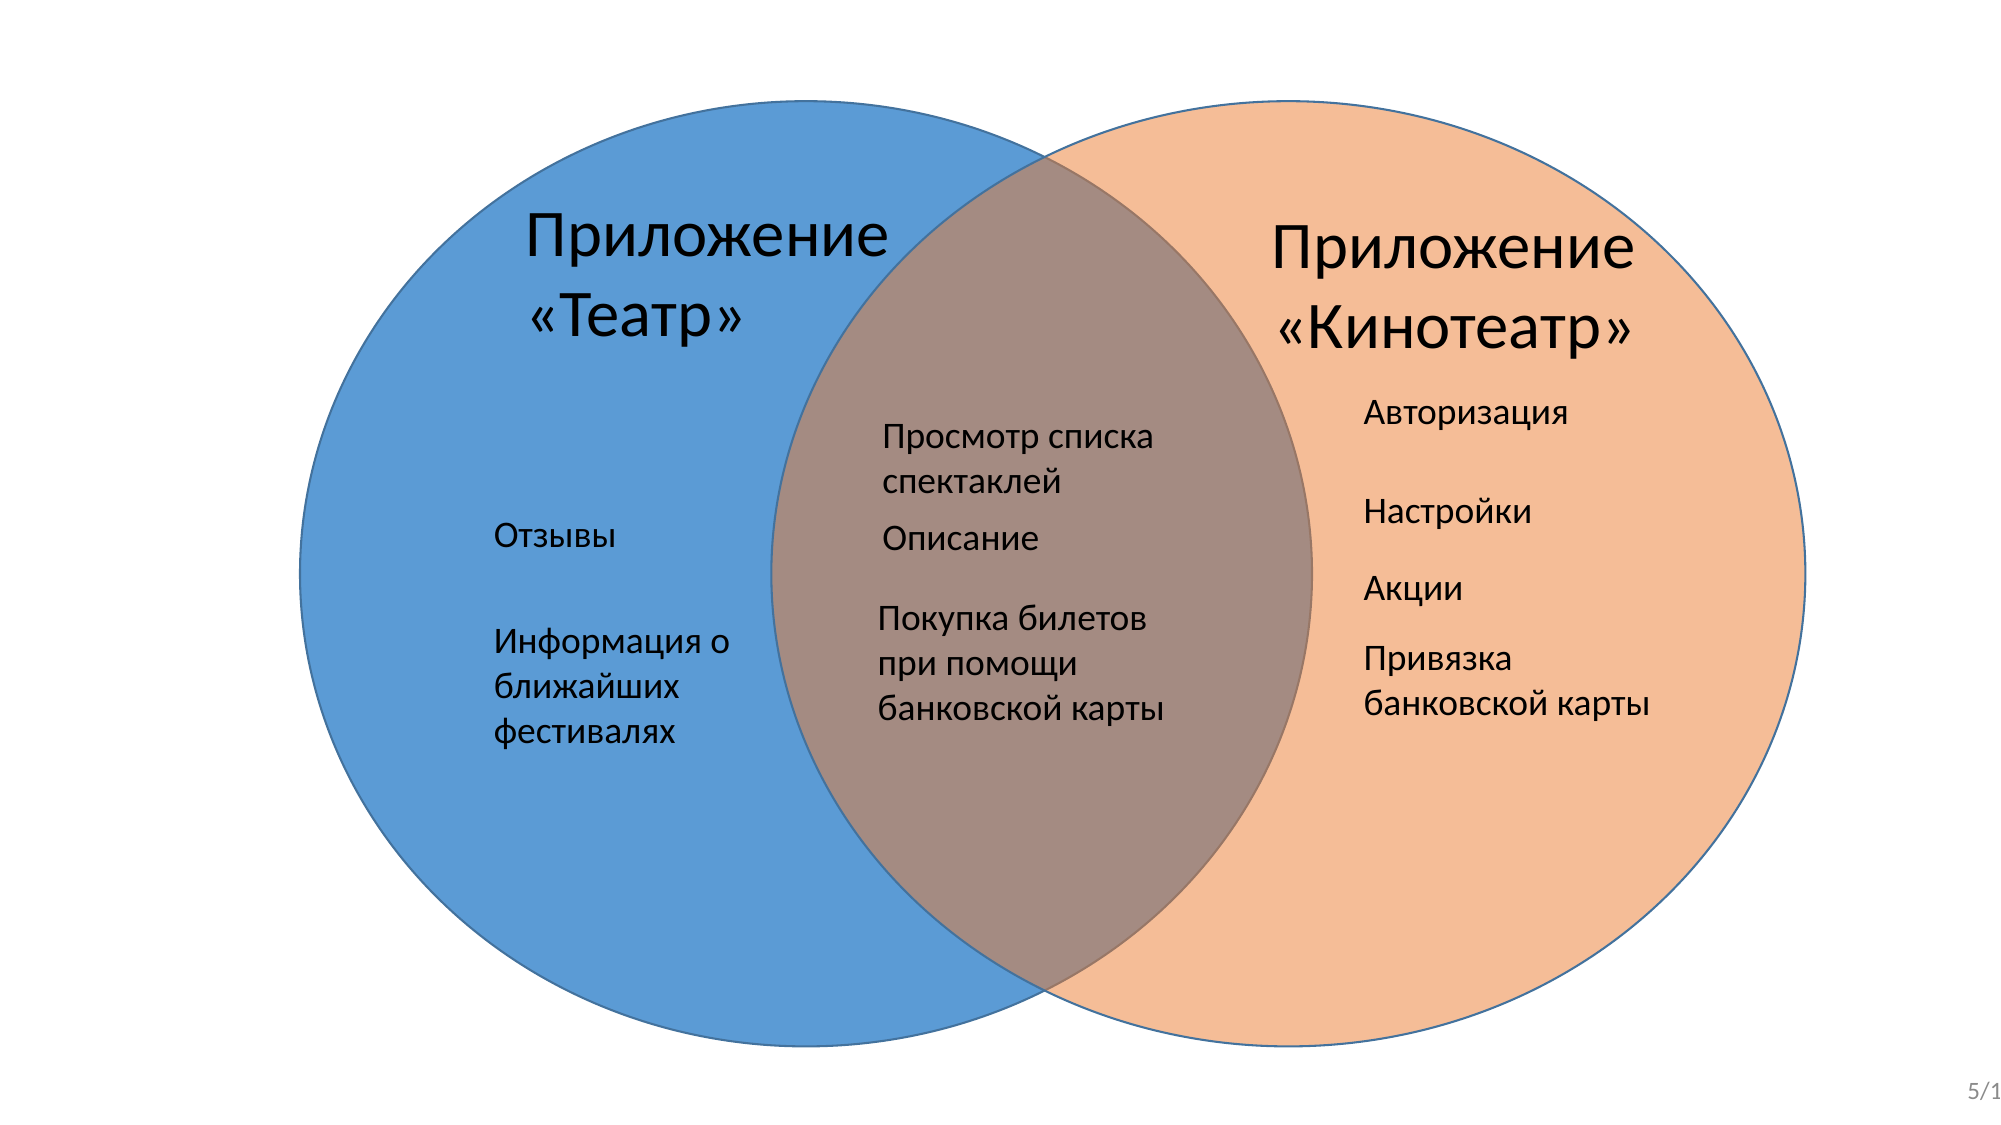

Приложение «Театр»
Приложение «Кинотеатр»
Авторизация
Просмотр списка спектаклей
Настройки
Отзывы
Описание
Акции
Покупка билетов при помощи банковской карты
Информация о ближайших фестивалях
Привязка банковской карты
5/15